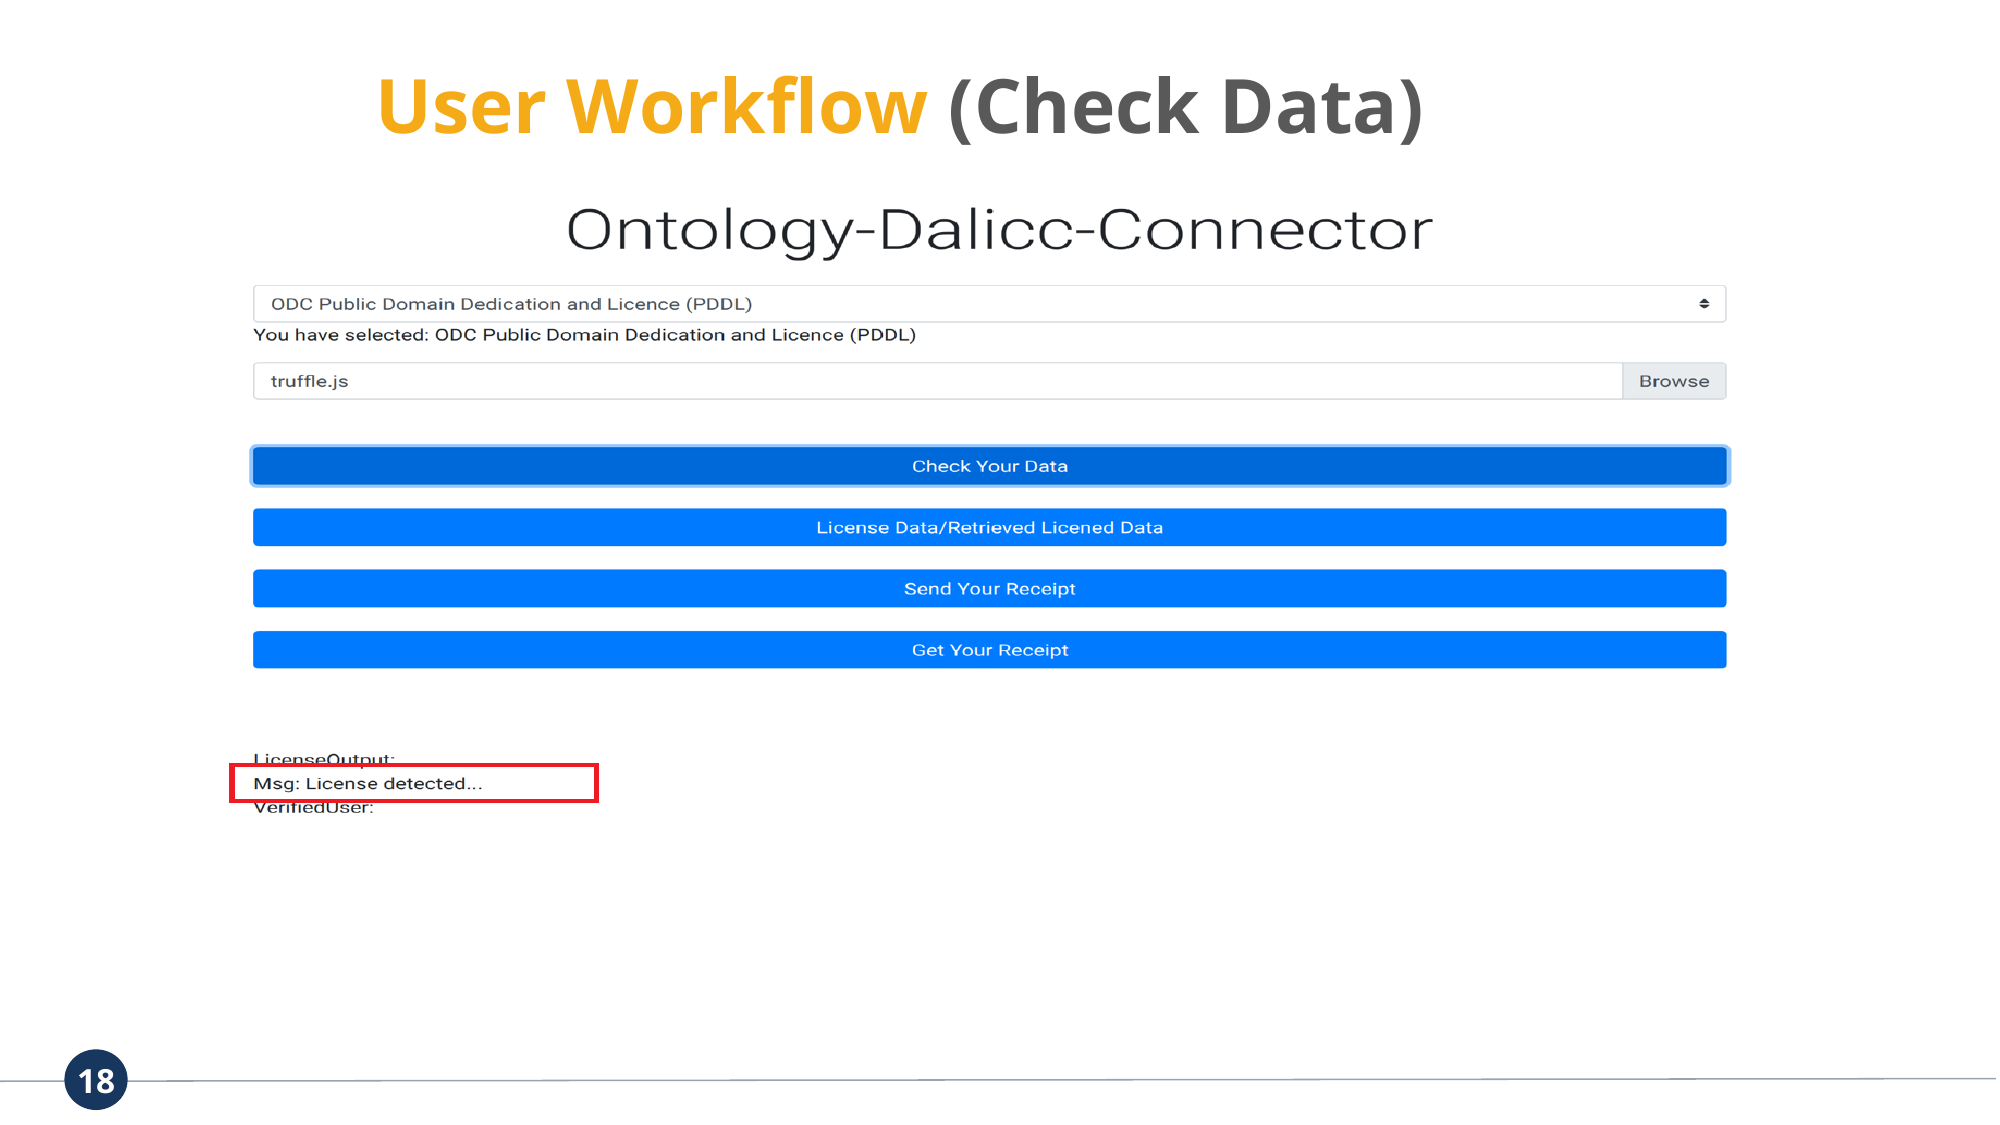

User Workflow (Check Data)

### Chart

| Category |
|---|
18